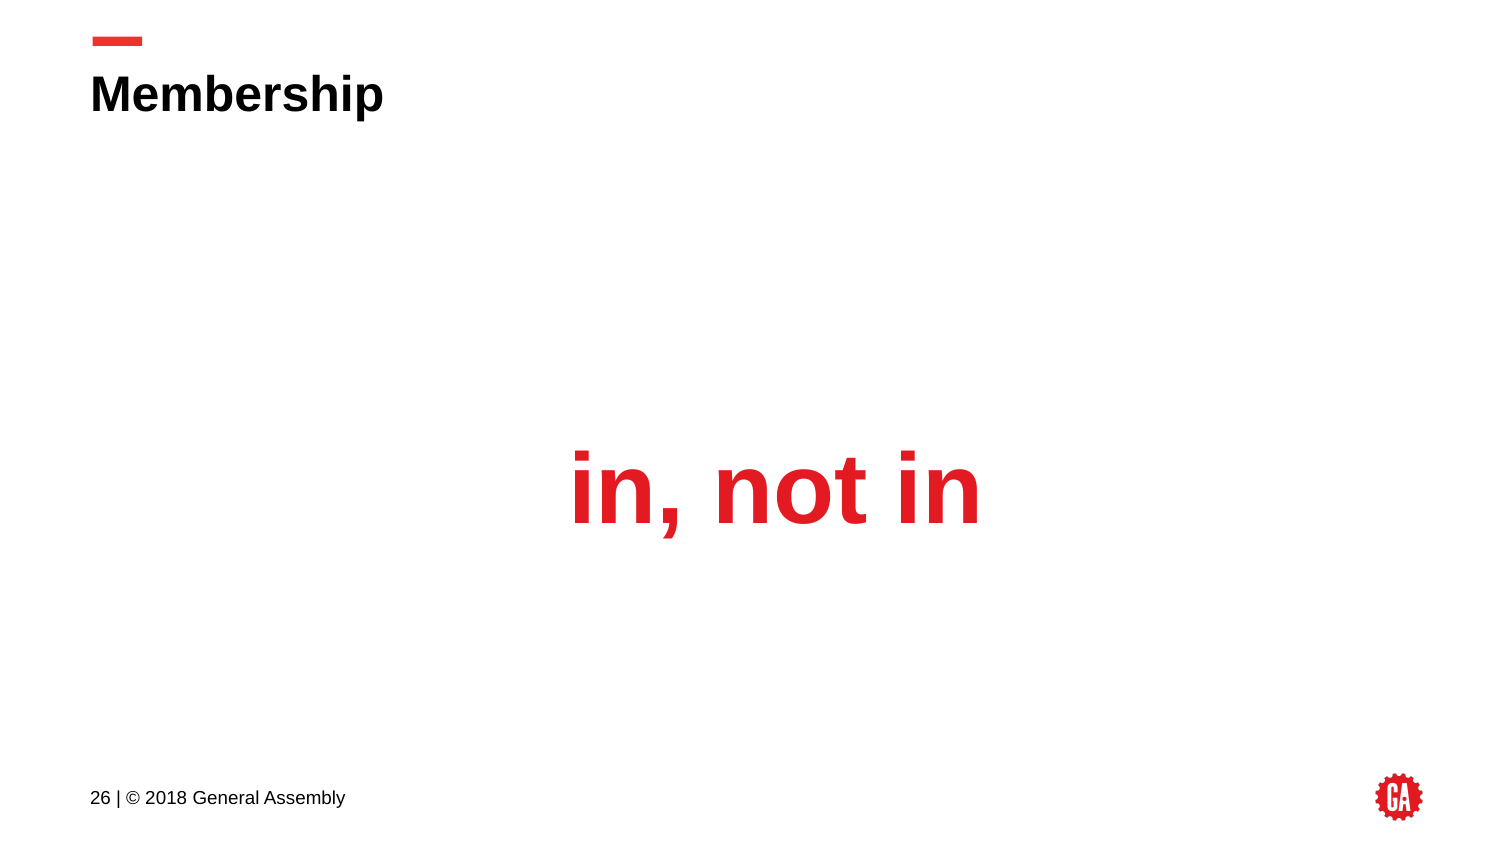

# Membership
in, not in
26 | © 2018 General Assembly